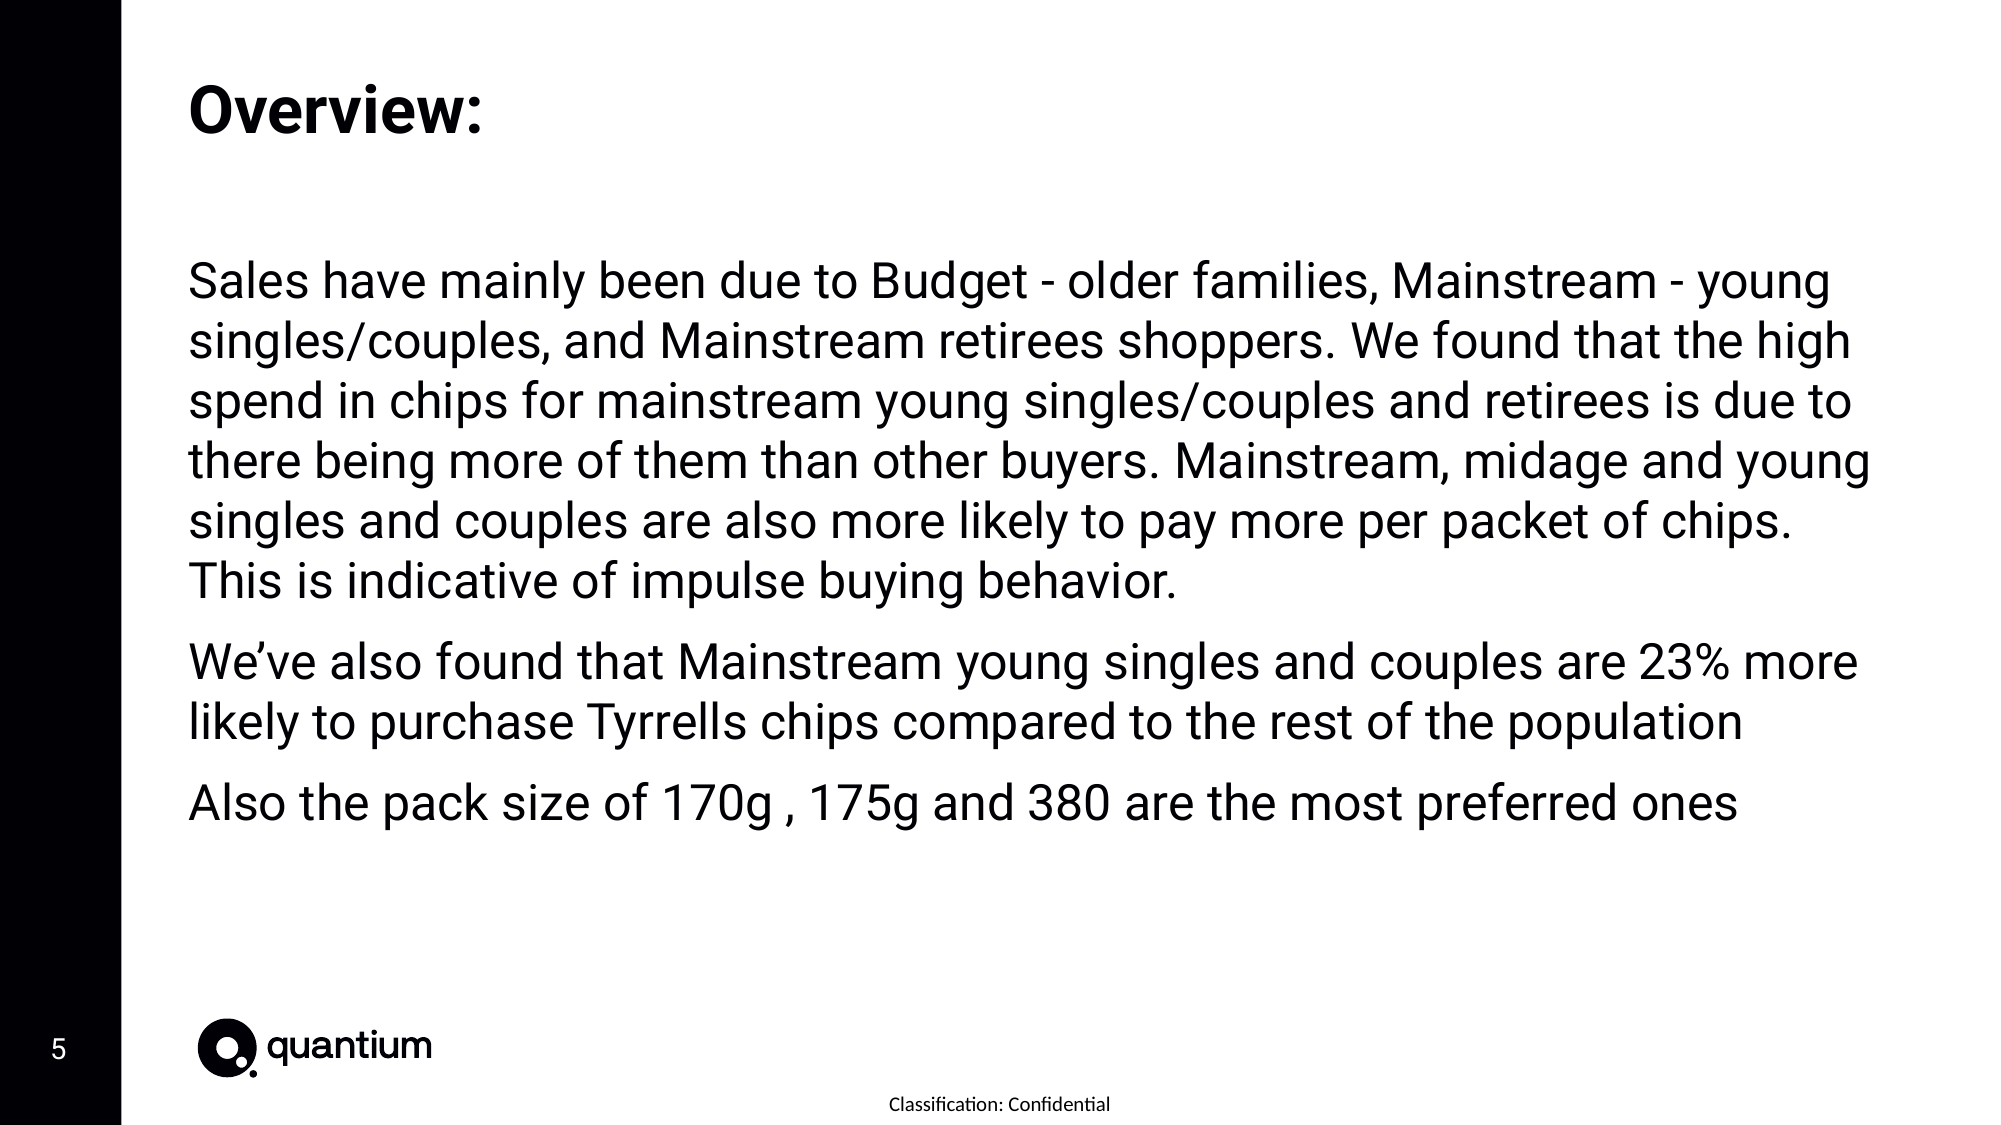

Overview:

Sales have mainly been due to Budget - older families, Mainstream - young singles/couples, and Mainstream retirees shoppers. We found that the high spend in chips for mainstream young singles/couples and retirees is due to there being more of them than other buyers. Mainstream, midage and young singles and couples are also more likely to pay more per packet of chips. This is indicative of impulse buying behavior.
We’ve also found that Mainstream young singles and couples are 23% more likely to purchase Tyrrells chips compared to the rest of the population
Also the pack size of 170g , 175g and 380 are the most preferred ones